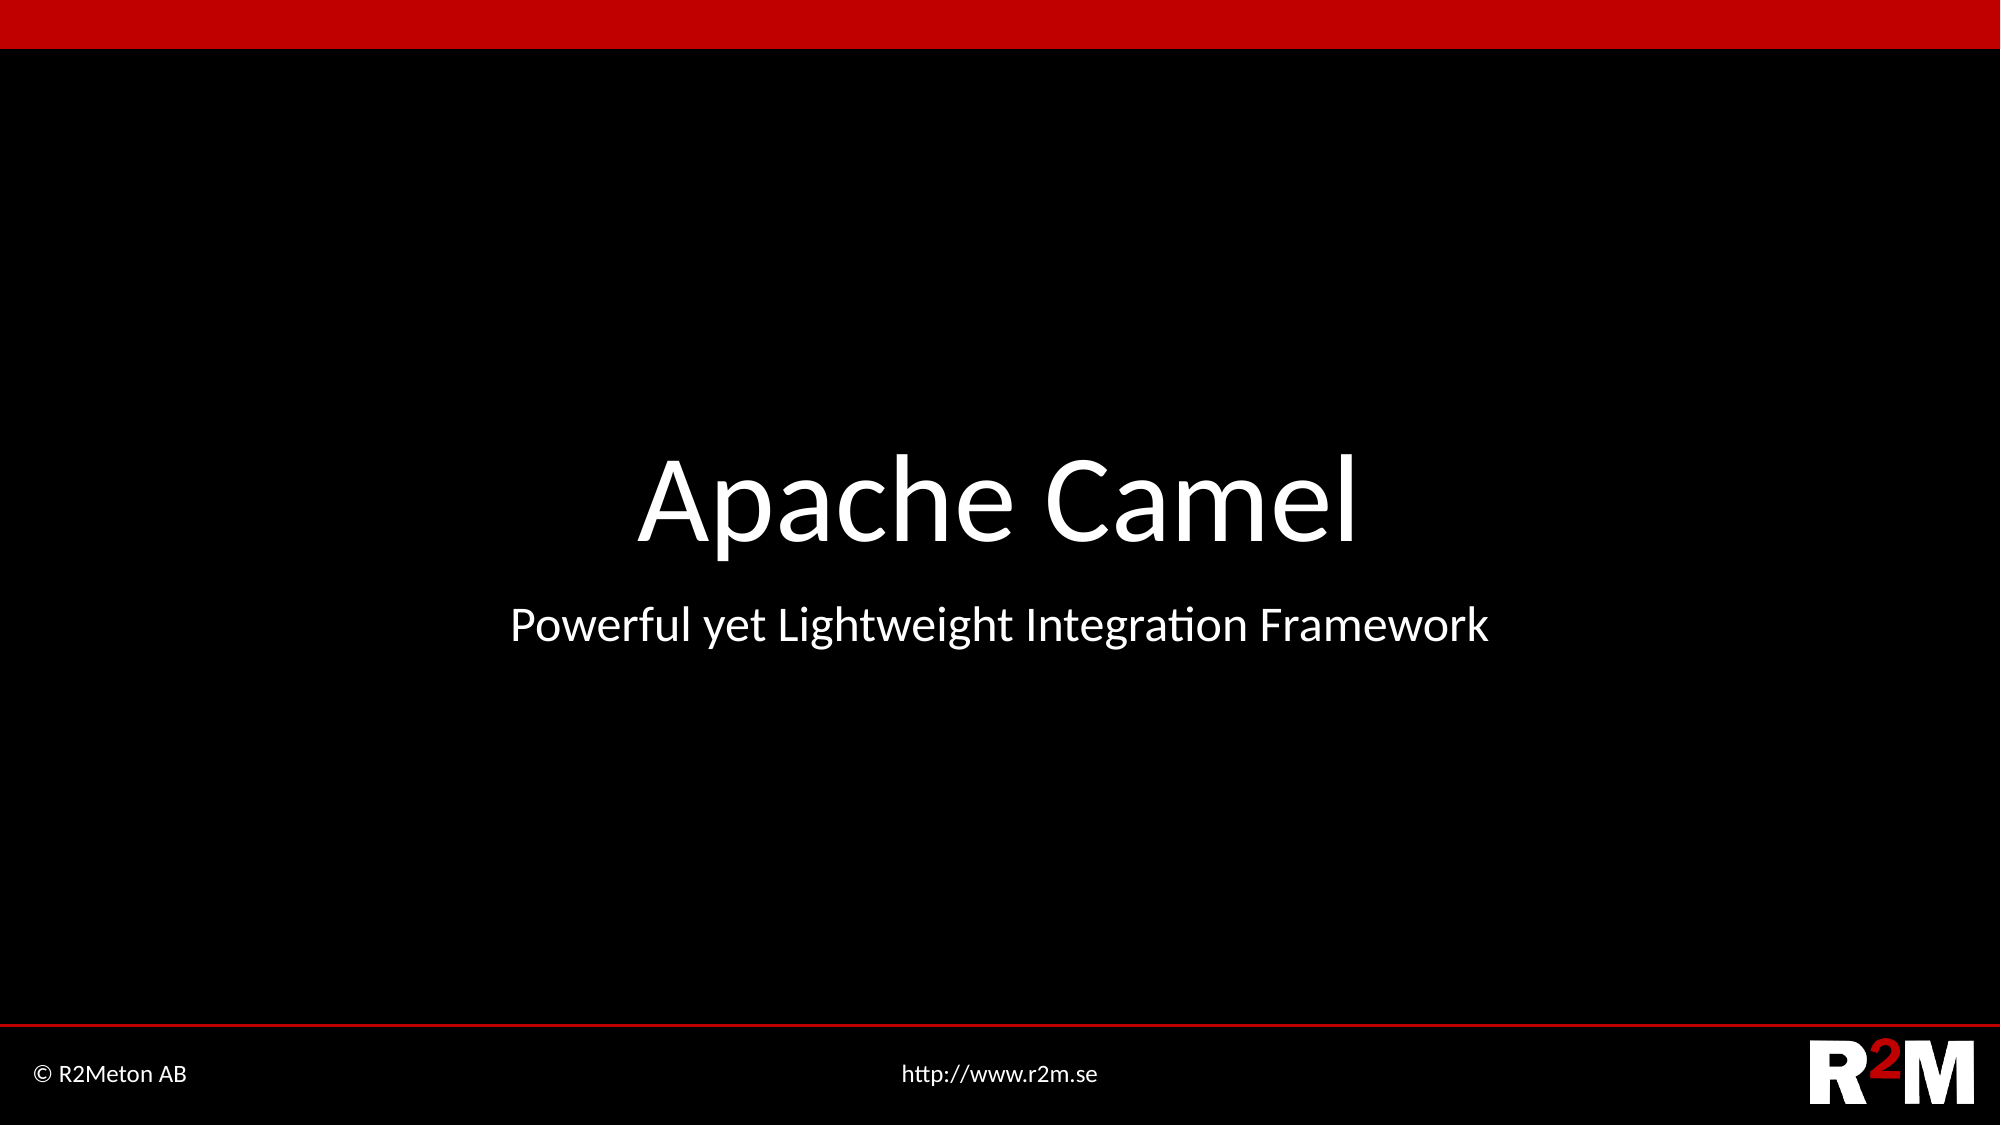

# Apache Camel
Powerful yet Lightweight Integration Framework
© R2Meton AB
http://www.r2m.se